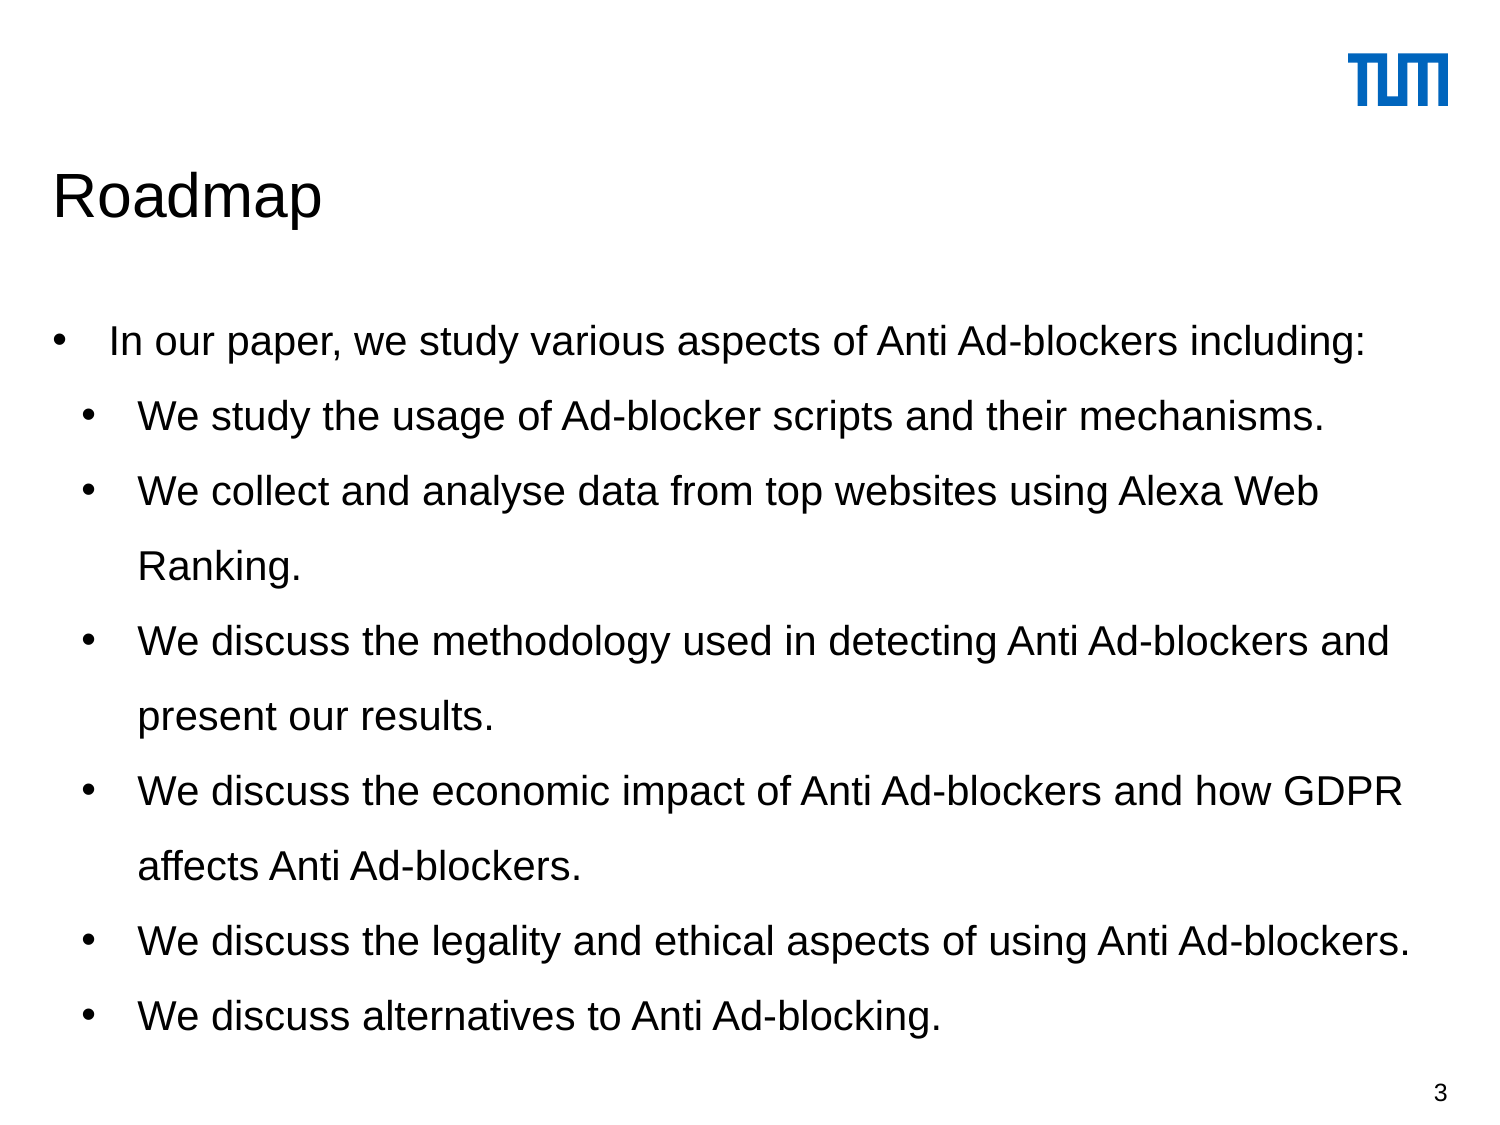

# Roadmap
In our paper, we study various aspects of Anti Ad-blockers including:
We study the usage of Ad-blocker scripts and their mechanisms.
We collect and analyse data from top websites using Alexa Web Ranking.
We discuss the methodology used in detecting Anti Ad-blockers and present our results.
We discuss the economic impact of Anti Ad-blockers and how GDPR affects Anti Ad-blockers.
We discuss the legality and ethical aspects of using Anti Ad-blockers.
We discuss alternatives to Anti Ad-blocking.

3